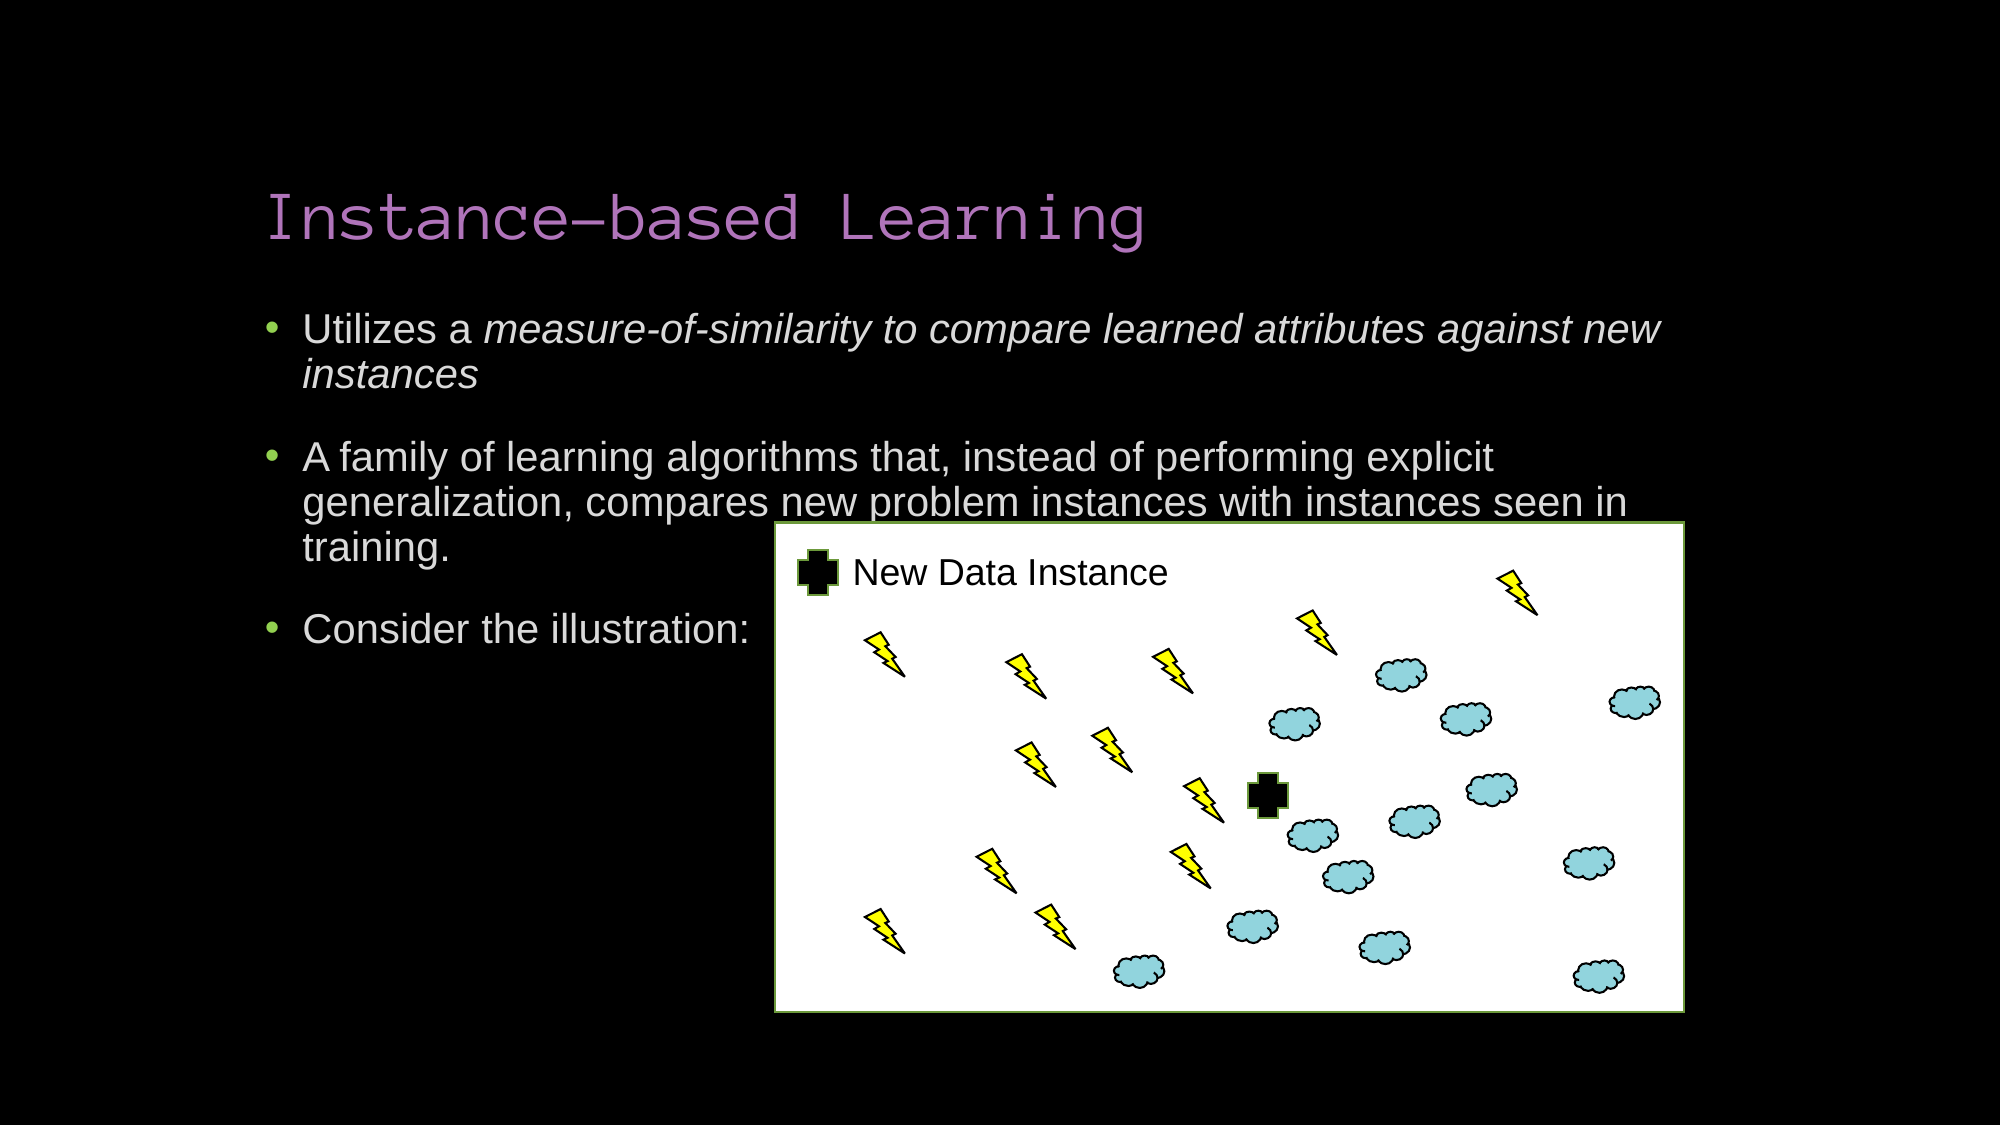

# Instance-based Learning
Utilizes a measure-of-similarity to compare learned attributes against new instances
A family of learning algorithms that, instead of performing explicit generalization, compares new problem instances with instances seen in training.
Consider the illustration:

New Data Instance